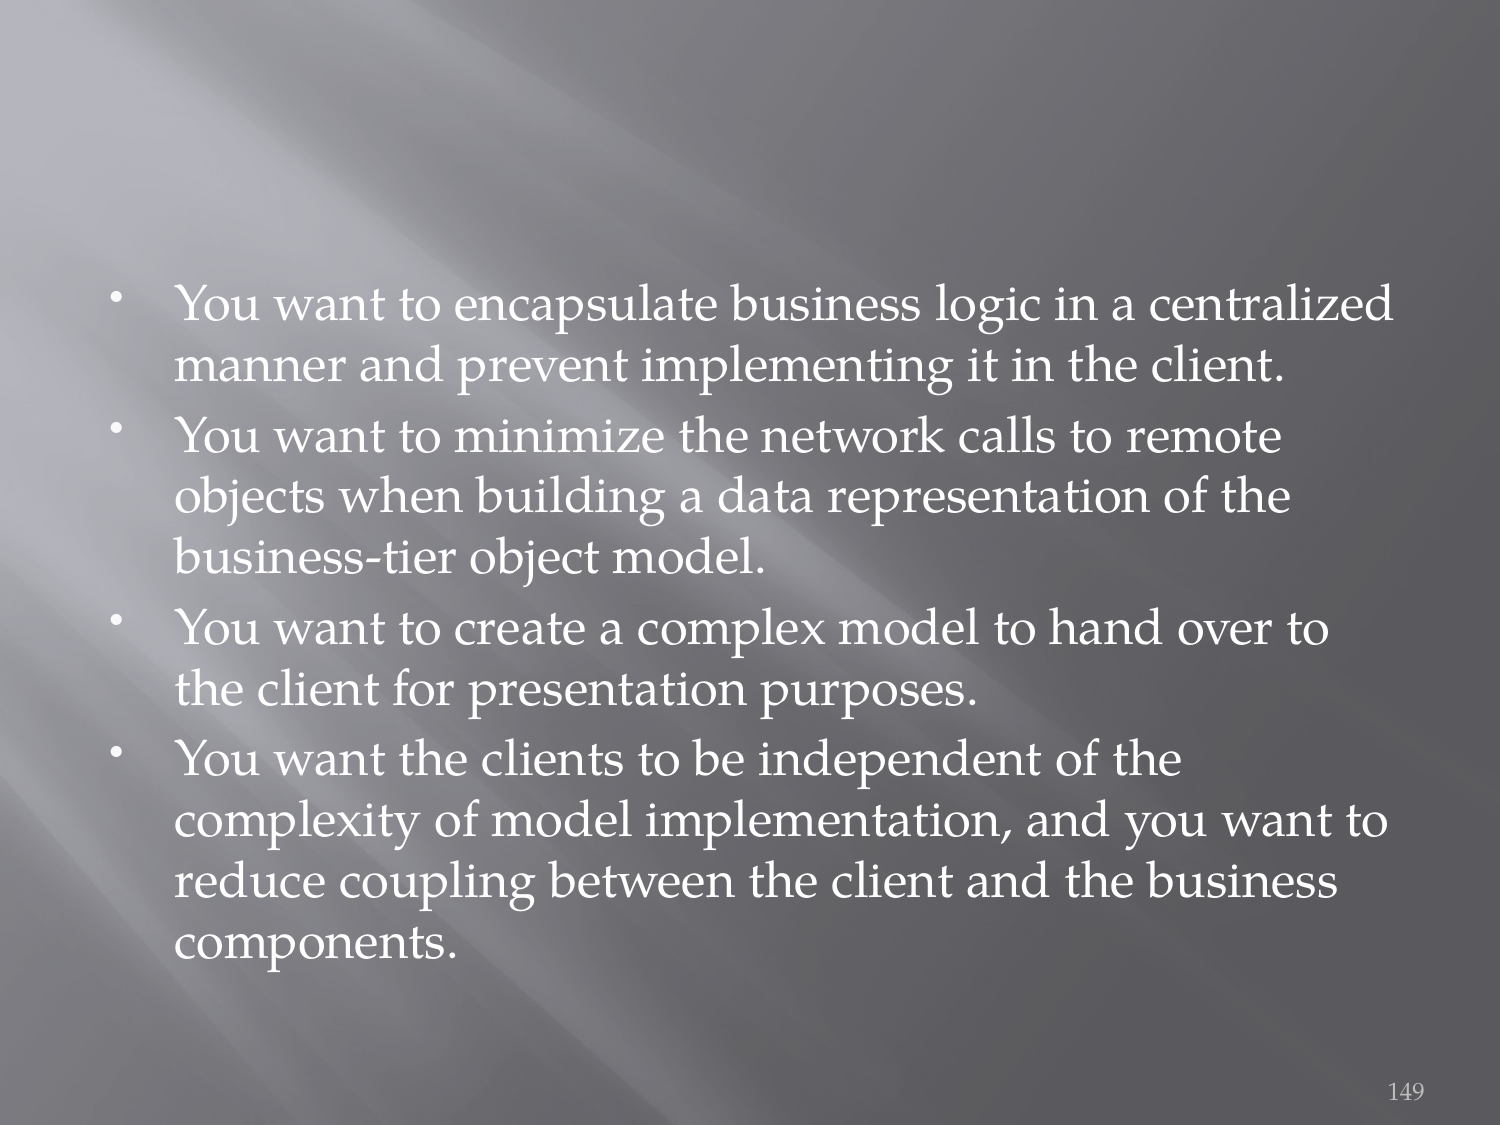

#
You want to encapsulate business logic in a centralized manner and prevent implementing it in the client.
You want to minimize the network calls to remote objects when building a data representation of the business-tier object model.
You want to create a complex model to hand over to the client for presentation purposes.
You want the clients to be independent of the complexity of model implementation, and you want to reduce coupling between the client and the business components.

149